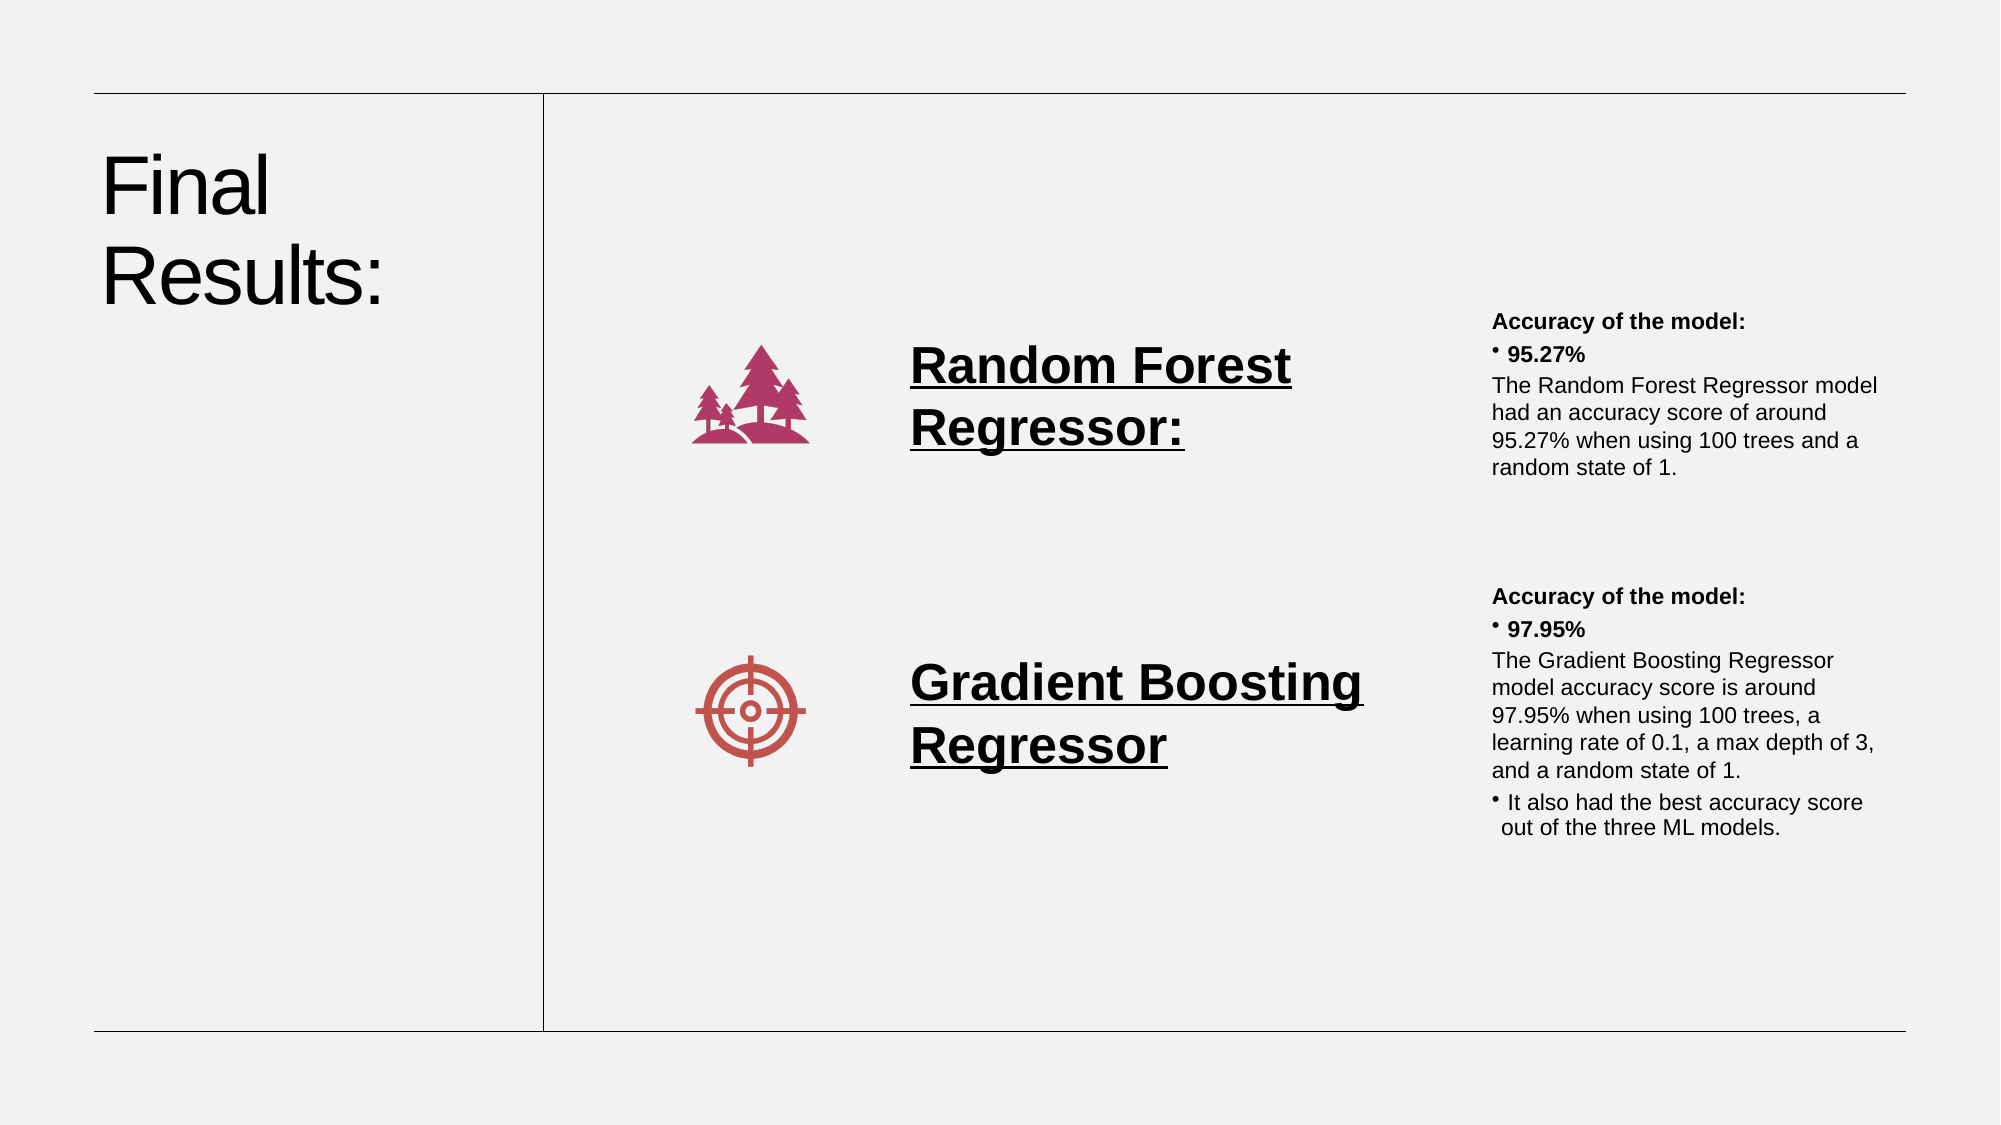

# Final Results:
Random Forest Regressor:
Accuracy of the model:
 95.27%
The Random Forest Regressor model had an accuracy score of around 95.27% when using 100 trees and a random state of 1.
Gradient Boosting Regressor
Accuracy of the model:
 97.95%
The Gradient Boosting Regressor model accuracy score is around 97.95% when using 100 trees, a learning rate of 0.1, a max depth of 3, and a random state of 1.
 It also had the best accuracy score out of the three ML models.